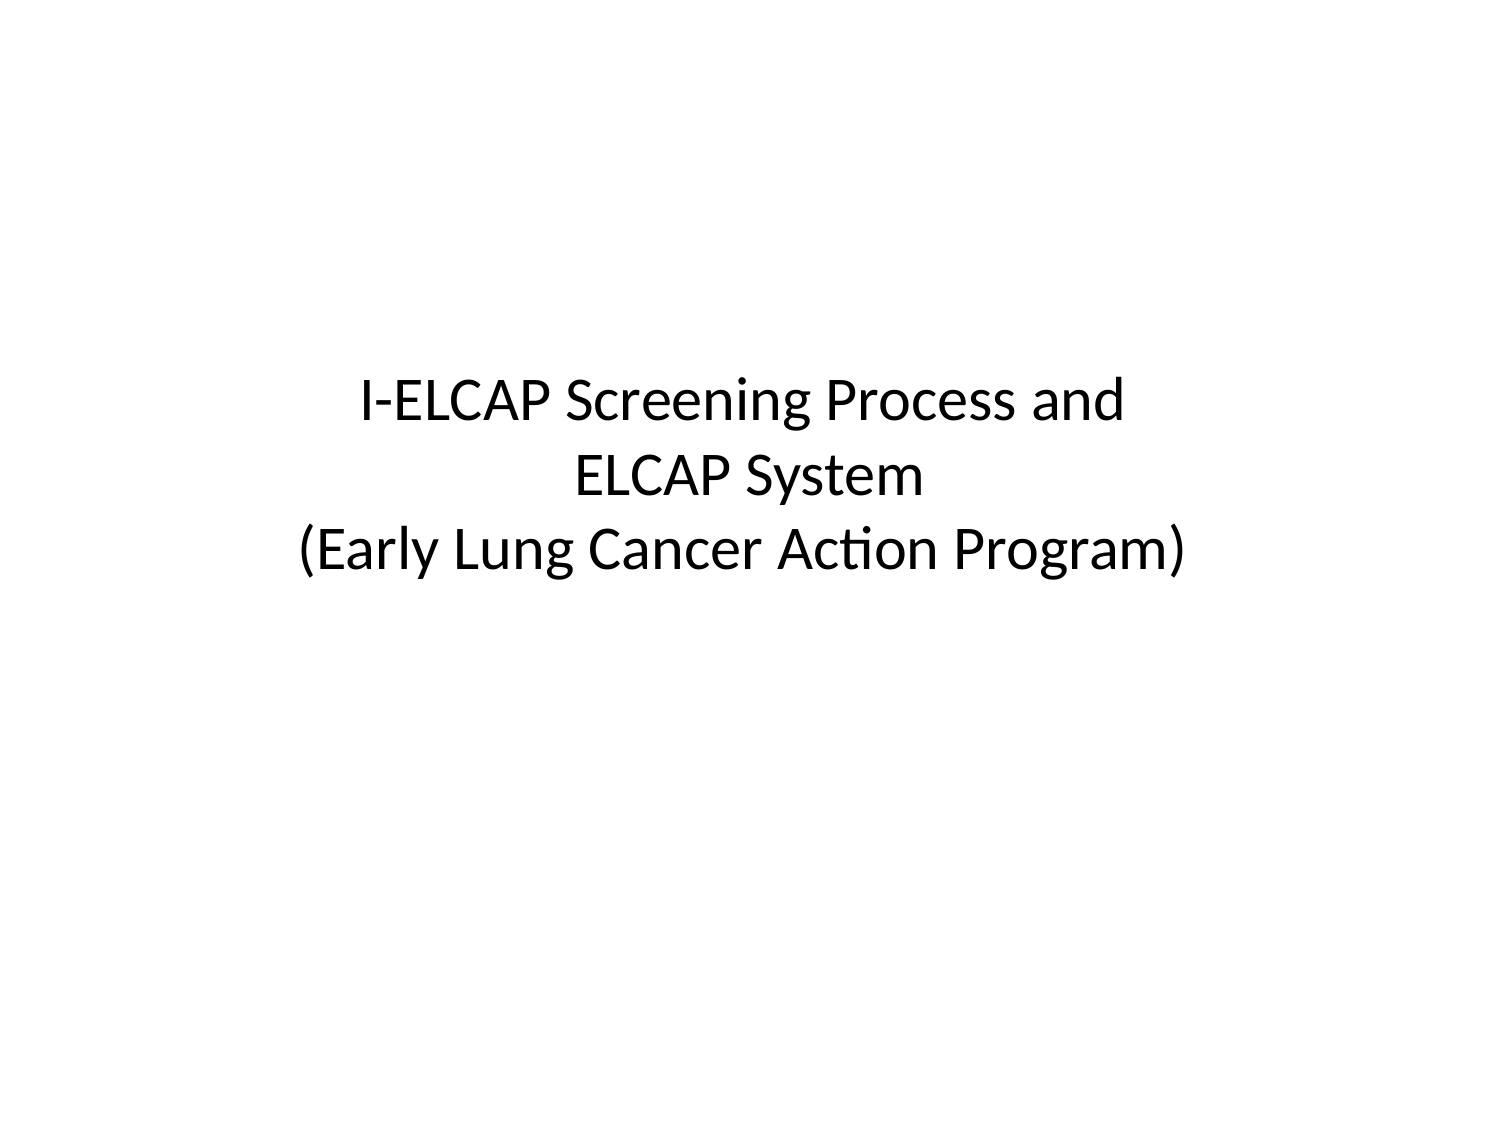

# I-ELCAP Screening Process and ELCAP System (Early Lung Cancer Action Program)